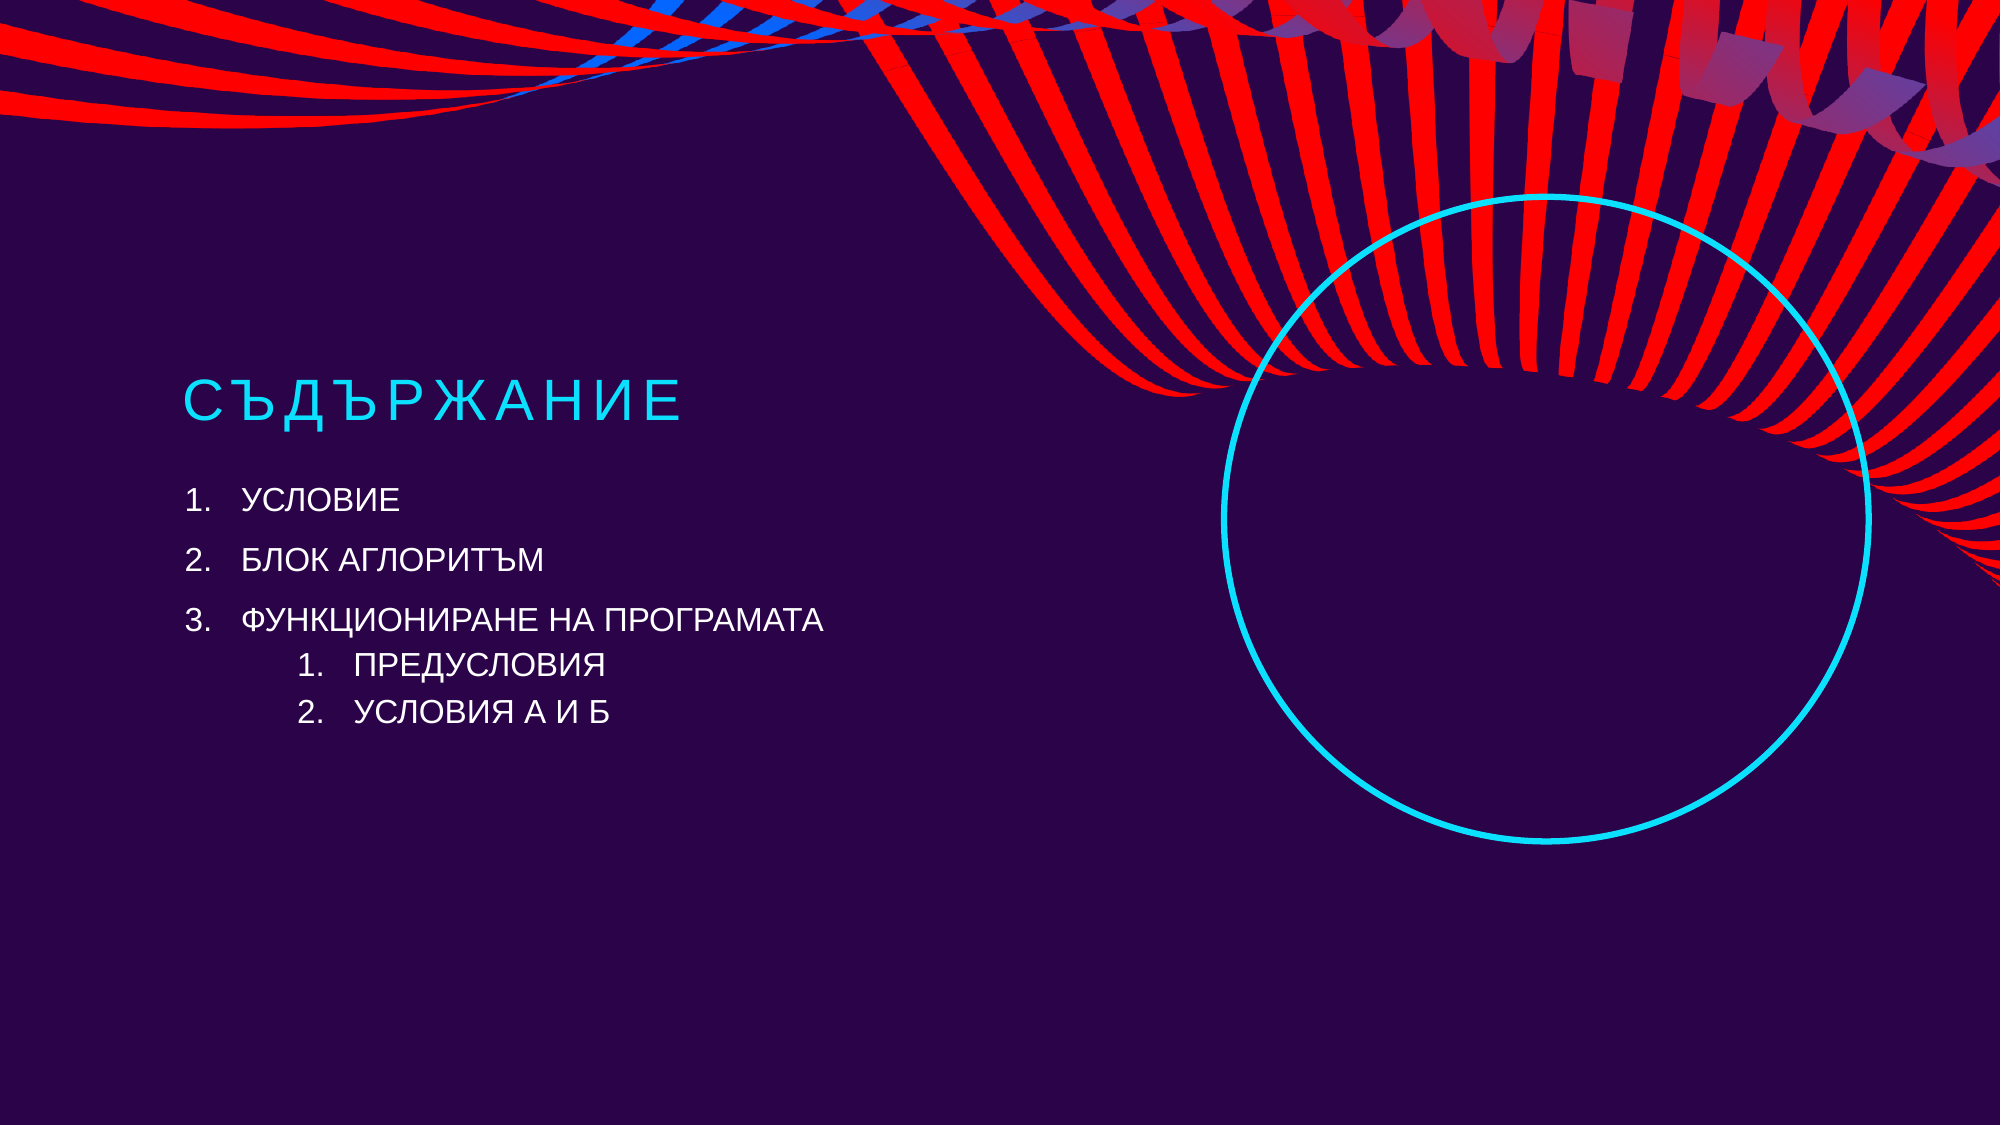

# съдържание
УСЛОВИЕ
БЛОК АГЛОРИТЪМ
ФУНКЦИОНИРАНЕ НА ПРОГРАМАТА
ПРЕДУСЛОВИЯ
УСЛОВИЯ А И Б